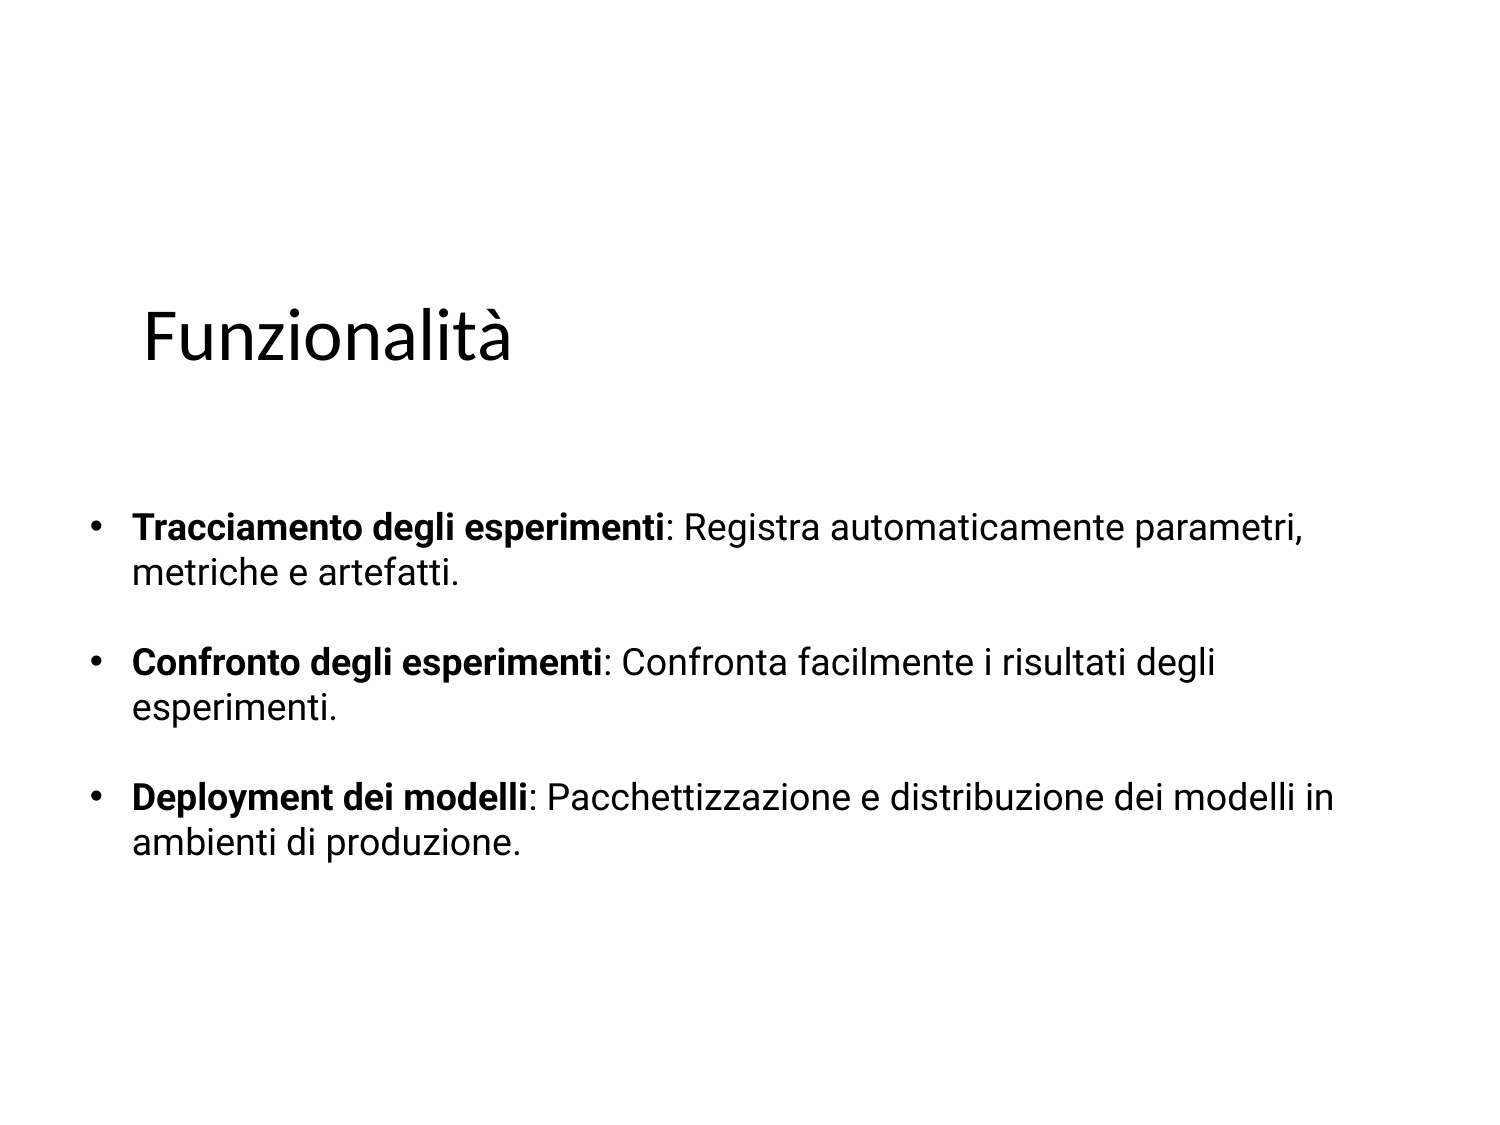

# Funzionalità
Tracciamento degli esperimenti: Registra automaticamente parametri, metriche e artefatti.

Confronto degli esperimenti: Confronta facilmente i risultati degli esperimenti.

Deployment dei modelli: Pacchettizzazione e distribuzione dei modelli in ambienti di produzione.